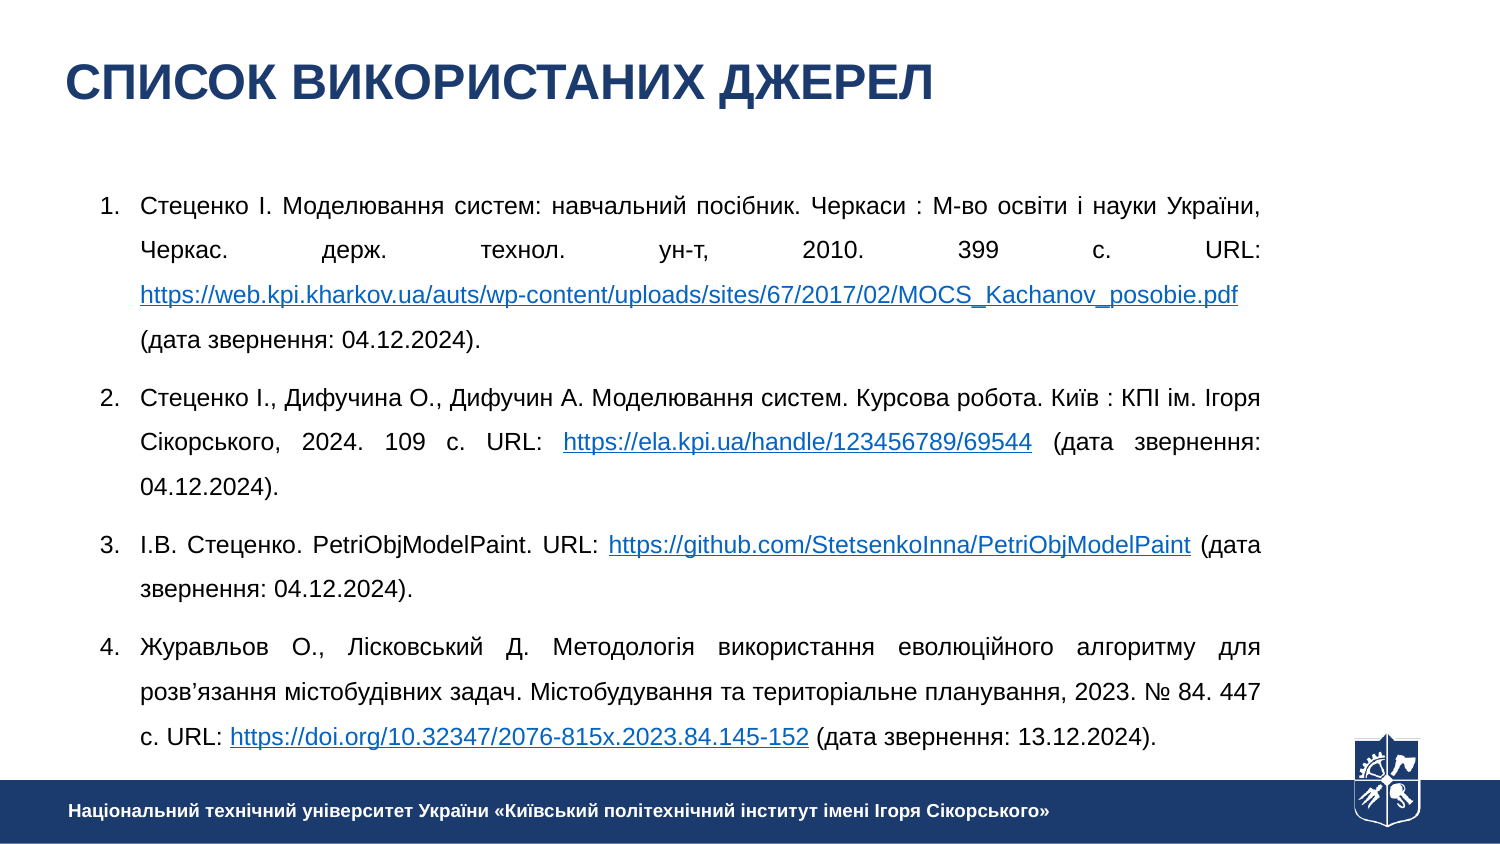

СПИСОК ВИКОРИСТАНИХ джерел
Стеценко І. Моделювання систем: навчальний посібник. Черкаси : М-во освіти і науки України, Черкас. держ. технол. ун-т, 2010. 399 с. URL: https://web.kpi.kharkov.ua/auts/wp-content/uploads/sites/67/2017/02/MOCS_Kachanov_posobie.pdf (дата звернення: 04.12.2024).
Стеценко І., Дифучина О., Дифучин А. Моделювання систем. Курсова робота. Київ : КПІ ім. Ігоря Сікорського, 2024. 109 с. URL: https://ela.kpi.ua/handle/123456789/69544 (дата звернення: 04.12.2024).
І.В. Стеценко. PetriObjModelPaint. URL: https://github.com/StetsenkoInna/PetriObjModelPaint (дата звернення: 04.12.2024).
Журавльов О., Лісковський Д. Методологія використання еволюційного алгоритму для розв’язання містобудівних задач. Містобудування та територіальне планування, 2023. № 84. 447 с. URL: https://doi.org/10.32347/2076-815x.2023.84.145-152 (дата звернення: 13.12.2024).